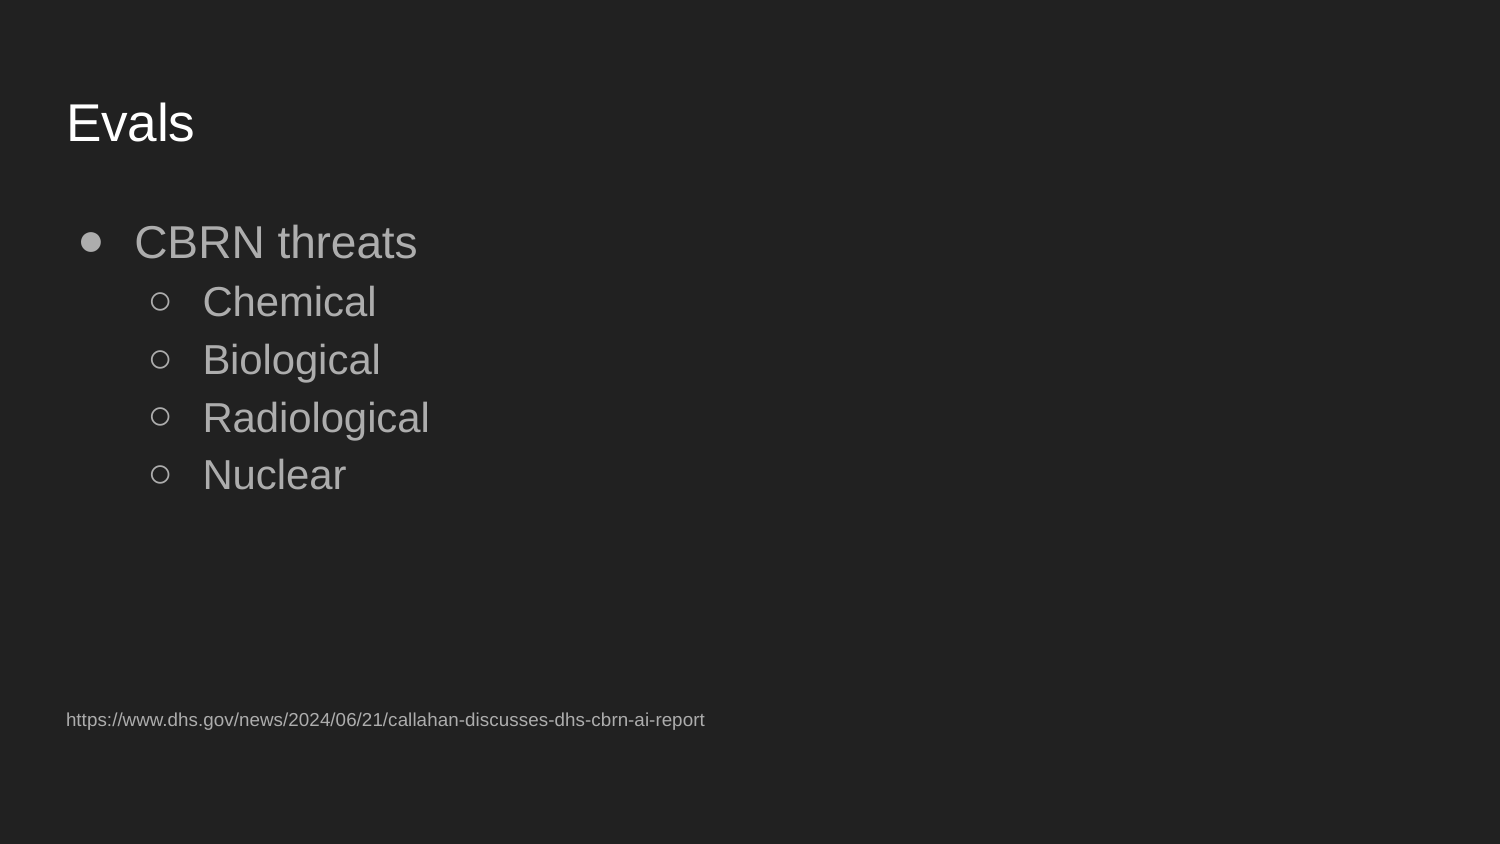

# Evals
CBRN threats
Chemical
Biological
Radiological
Nuclear

https://www.dhs.gov/news/2024/06/21/callahan-discusses-dhs-cbrn-ai-report